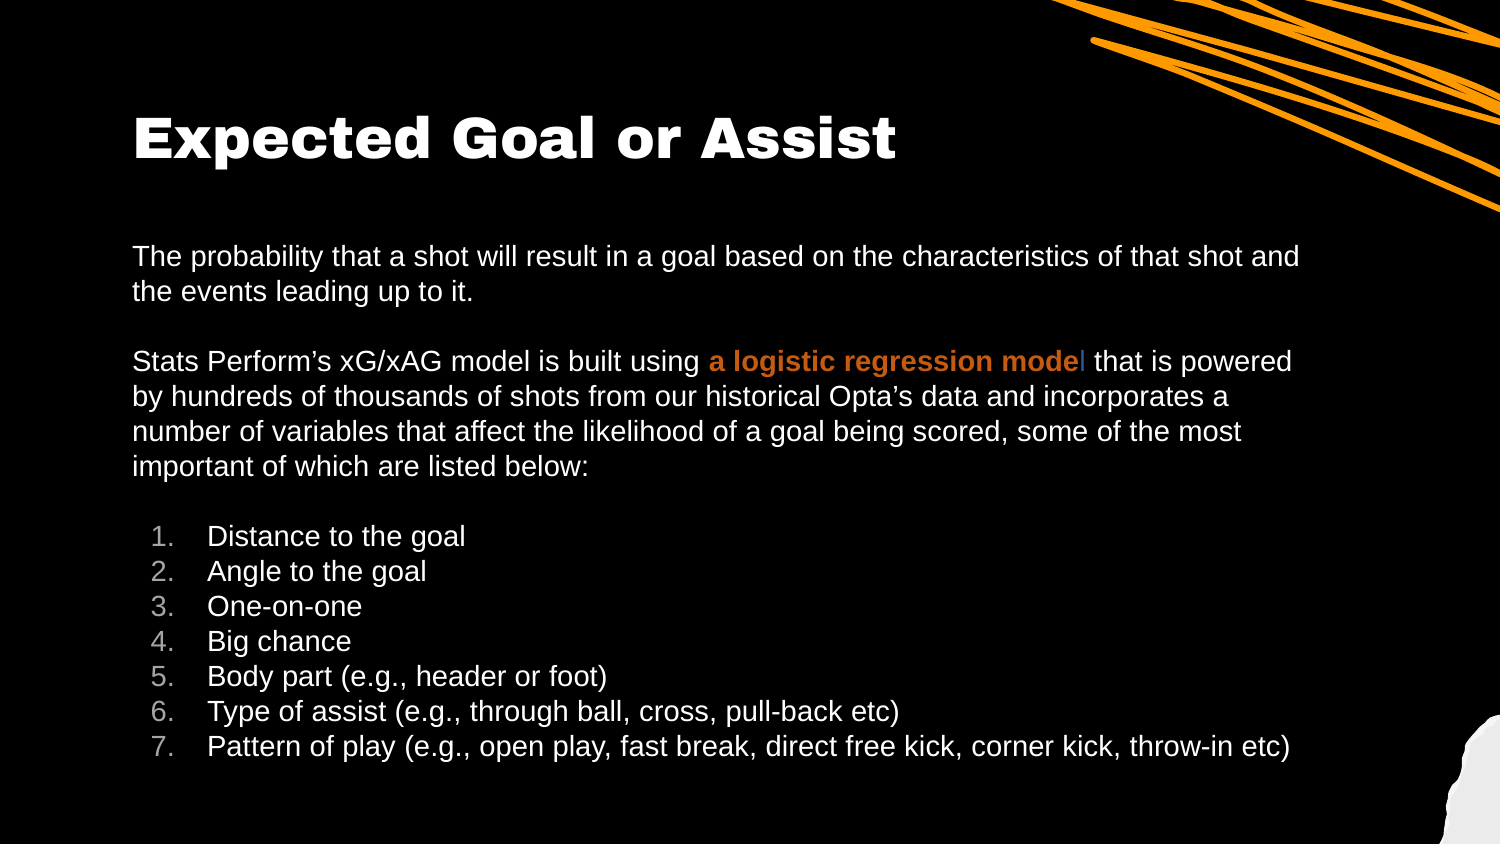

# Expected Goal or Assist
The probability that a shot will result in a goal based on the characteristics of that shot and the events leading up to it.

Stats Perform’s xG/xAG model is built using a logistic regression model that is powered by hundreds of thousands of shots from our historical Opta’s data and incorporates a number of variables that affect the likelihood of a goal being scored, some of the most important of which are listed below:

Distance to the goal
Angle to the goal​
One-on-one
Big chance
Body part (e.g., header or foot)
Type of assist (e.g., through ball, cross, pull-back etc) ​
Pattern of play (e.g., open play, fast break, direct free kick, corner kick, throw-in etc)